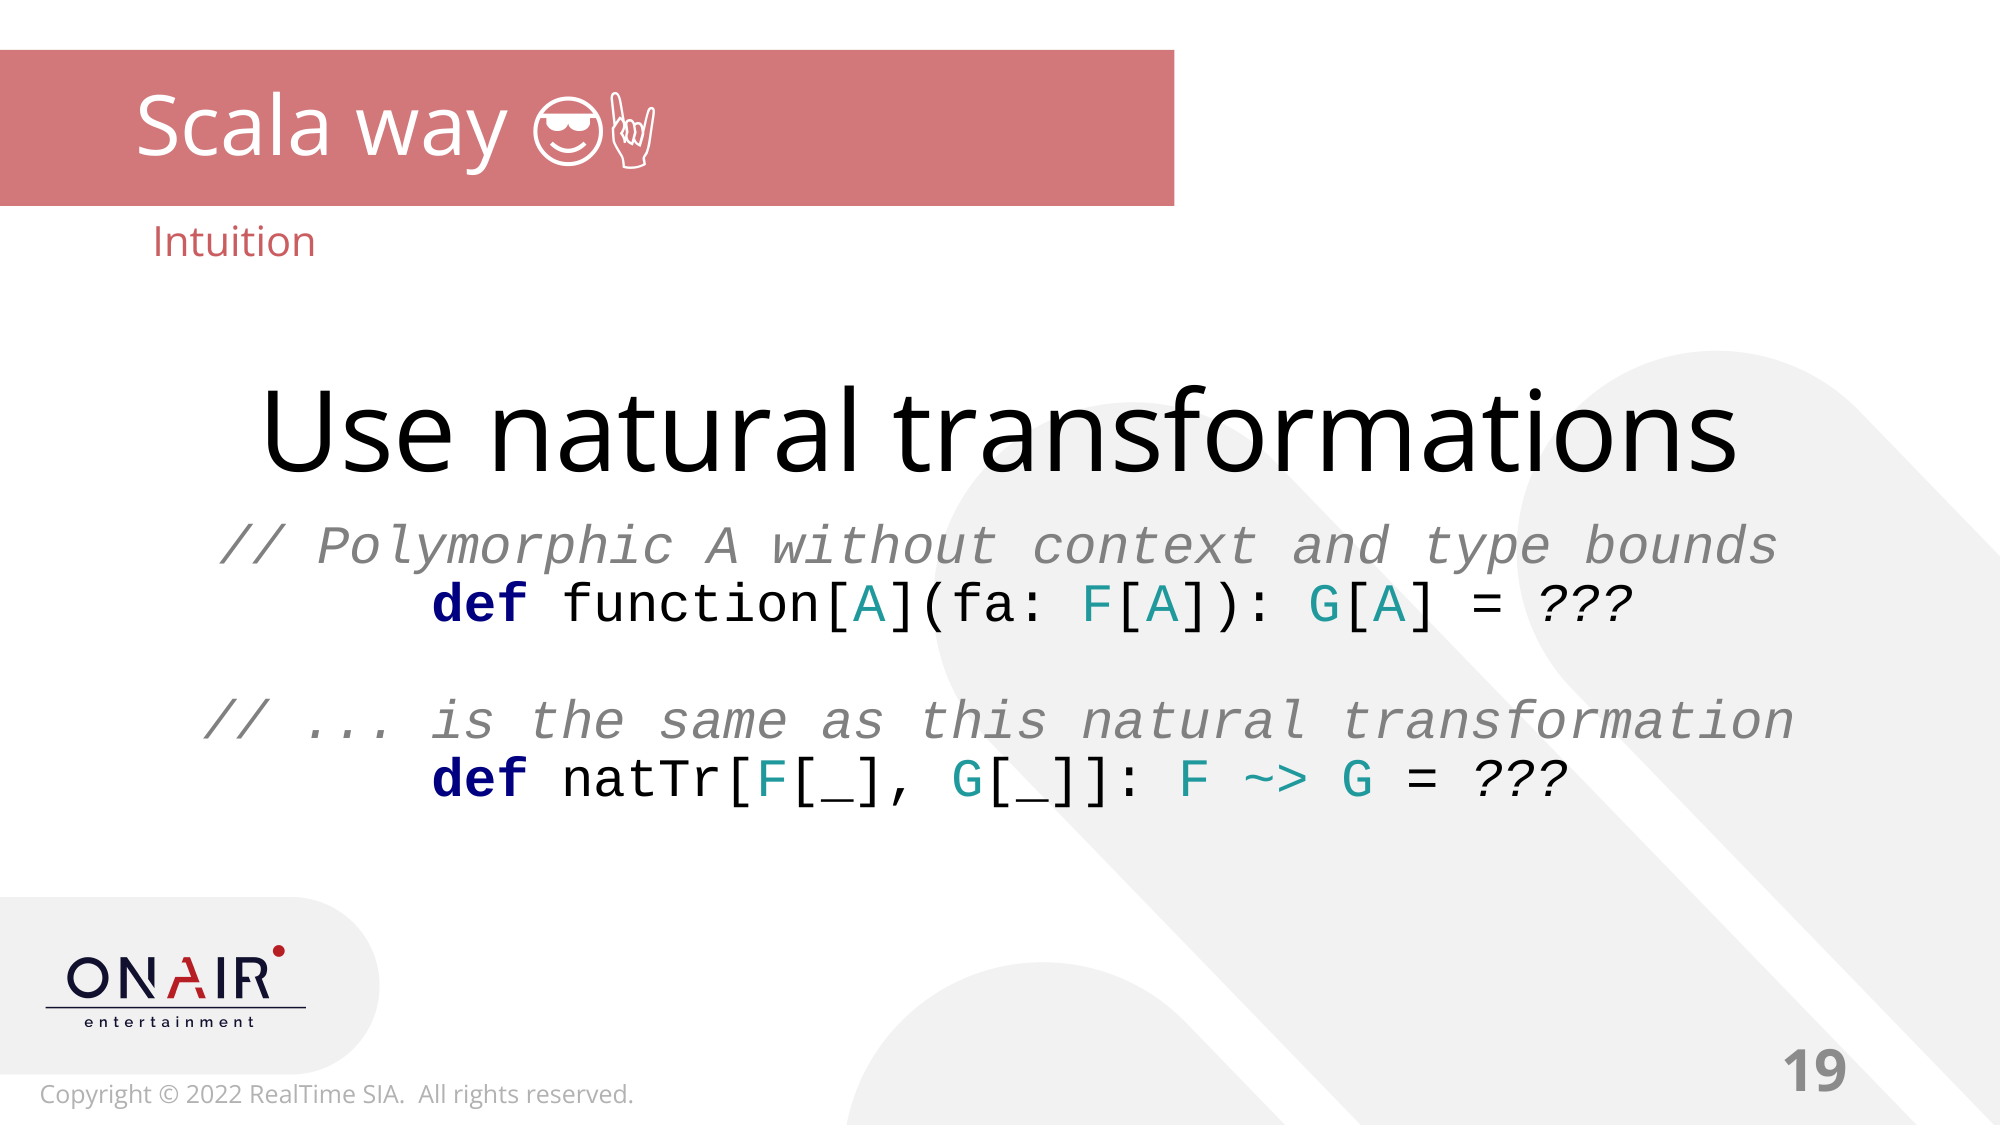

# Scala way 😎🤘
Intuition
Use natural transformations
// Polymorphic A without context and type bounds
  def function[A](fa: F[A]): G[A] = ???
// ... is the same as this natural transformation
def natTr[F[_], G[_]]: F ~> G = ???

19
Copyright © 2022 RealTime SIA.  All rights reserved.